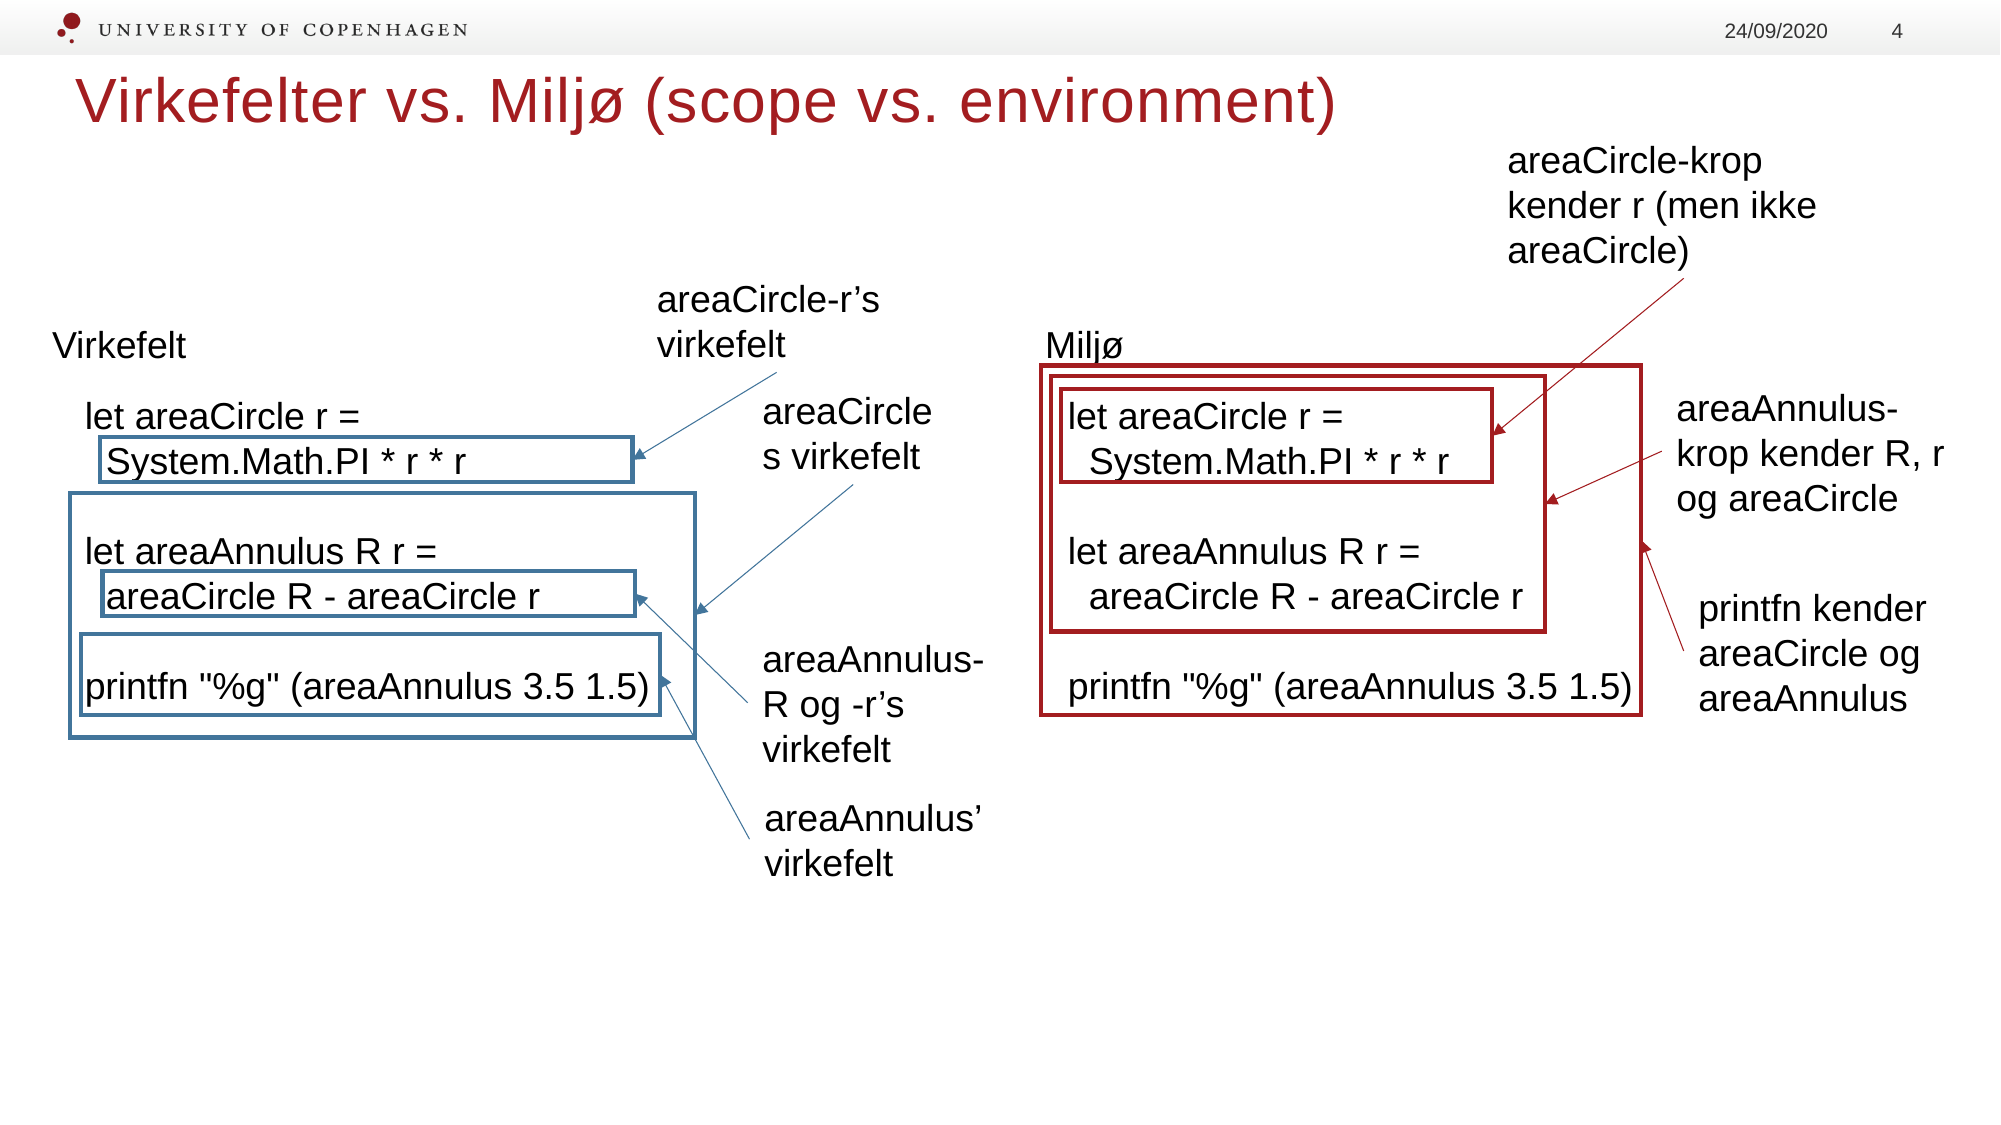

24/09/2020
4
Virkefelter vs. Miljø (scope vs. environment)
areaCircle-krop kender r (men ikke areaCircle)
areaCircle-r’s virkefelt
Virkefelt
Miljø

areaAnnulus-krop kender R, r og areaCircle
areaCircles virkefelt
let areaCircle r =
  System.Math.PI * r * r

let areaAnnulus R r =
  areaCircle R - areaCircle r

printfn "%g" (areaAnnulus 3.5 1.5)

let areaCircle r =
  System.Math.PI * r * r

let areaAnnulus R r =
  areaCircle R - areaCircle r

printfn "%g" (areaAnnulus 3.5 1.5)

printfn kender areaCircle og areaAnnulus
areaAnnulus-R og -r’s virkefelt

areaAnnulus’ virkefelt